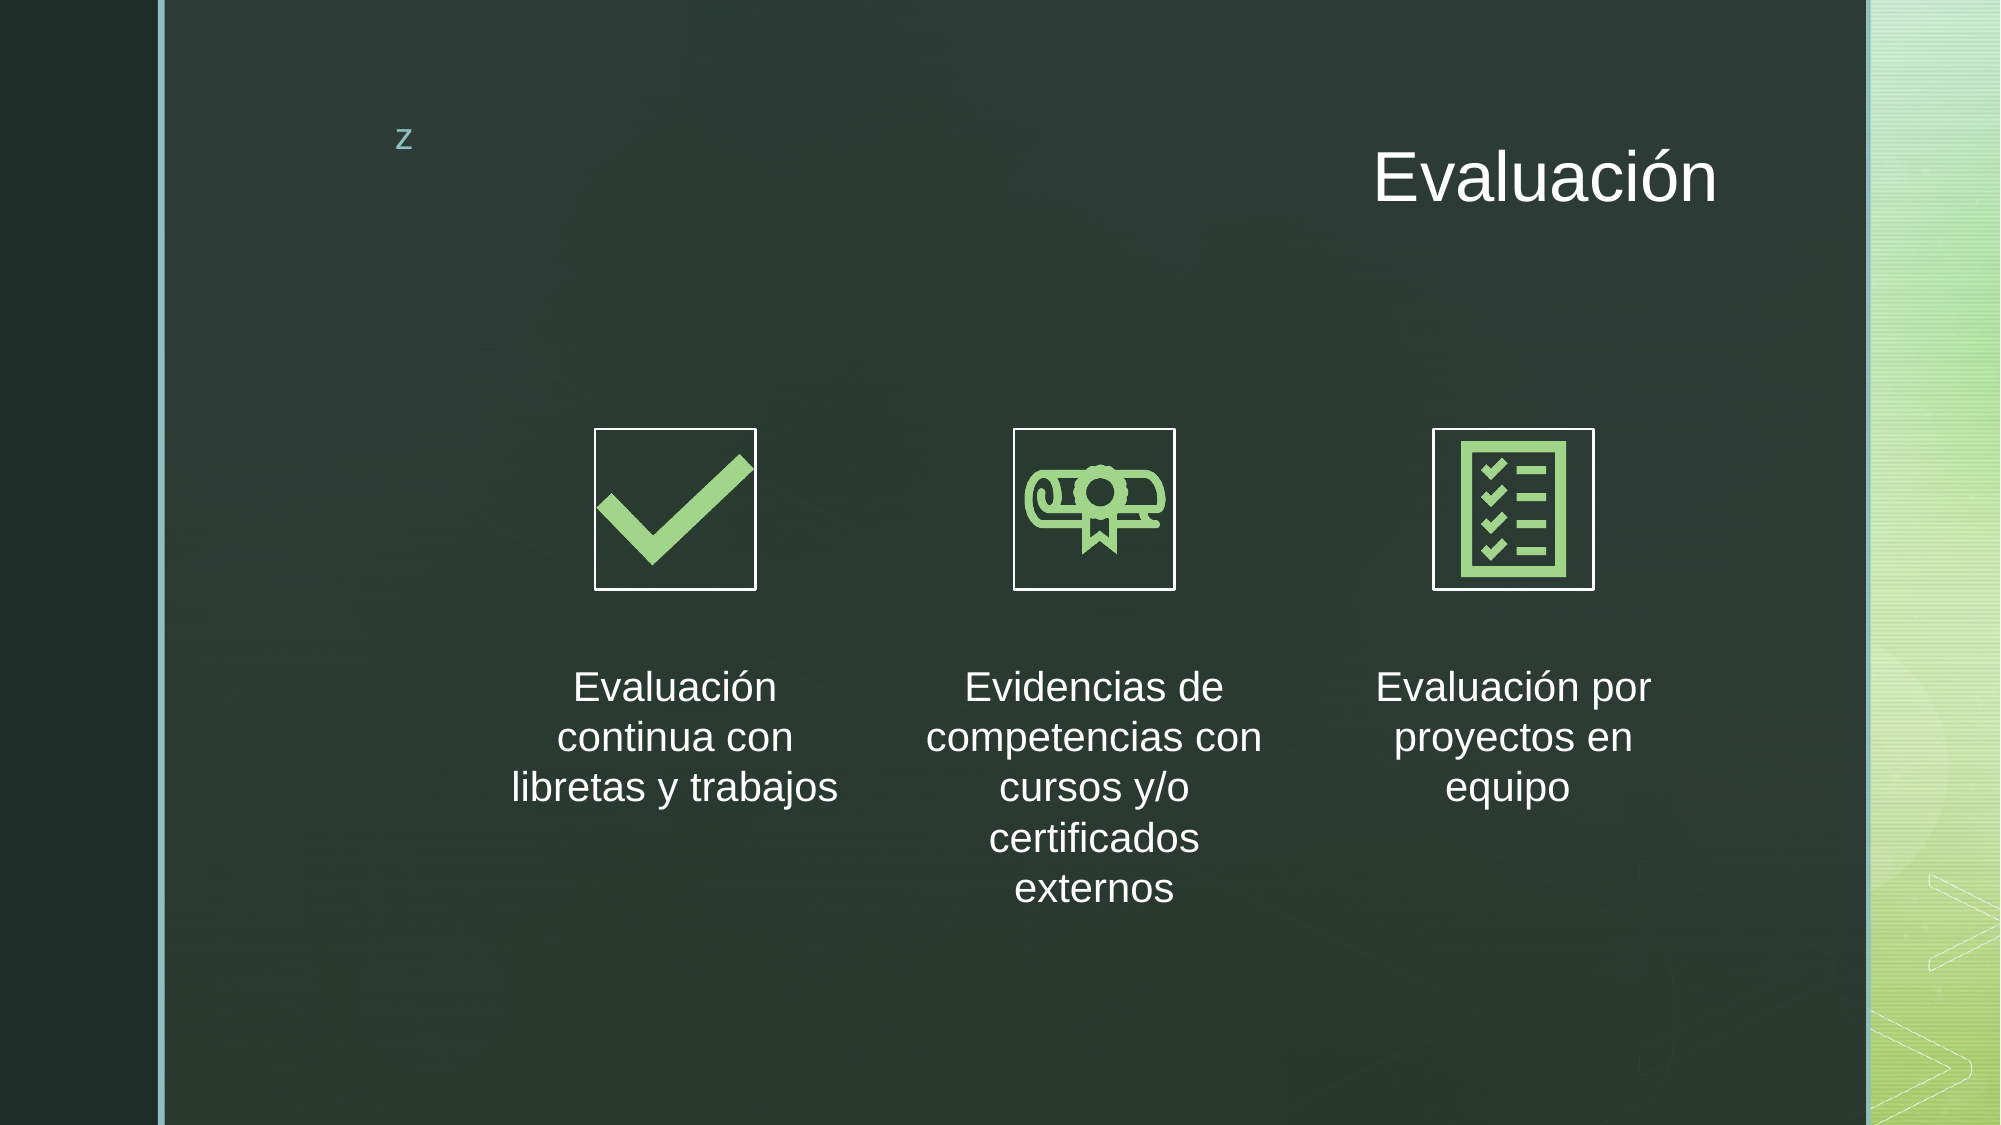

# Evaluación
Evaluación continua con libretas y trabajos
Evidencias de competencias con cursos y/o certificados externos
Evaluación por proyectos en equipo